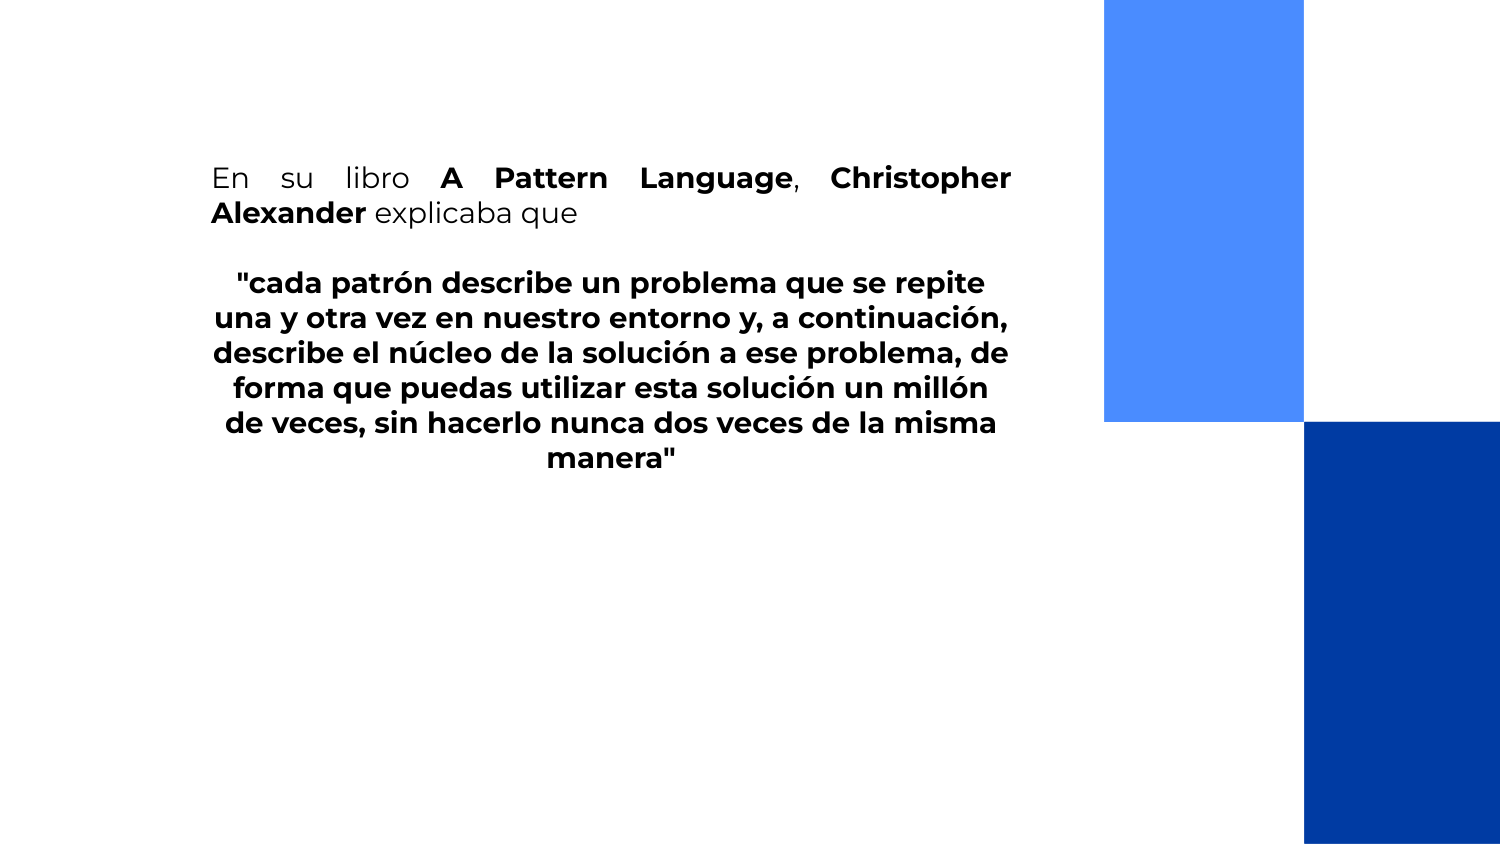

En su libro A Pattern Language, Christopher Alexander explicaba que

"cada patrón describe un problema que se repite una y otra vez en nuestro entorno y, a continuación, describe el núcleo de la solución a ese problema, de forma que puedas utilizar esta solución un millón de veces, sin hacerlo nunca dos veces de la misma manera"